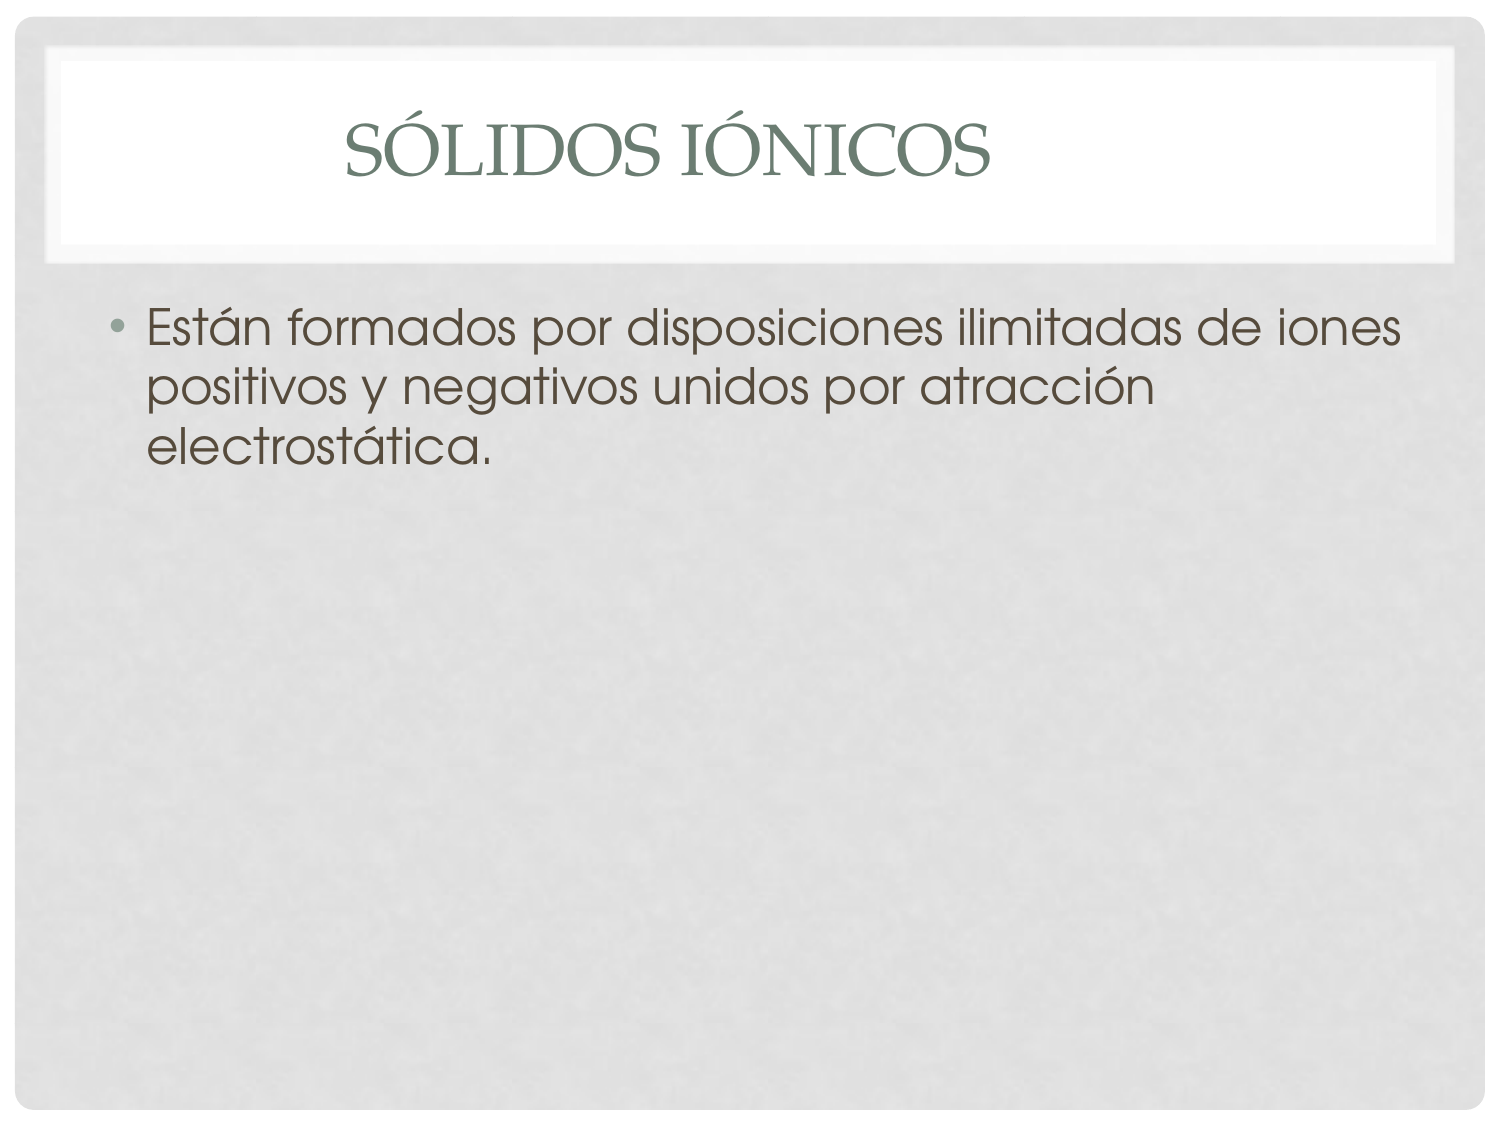

# Sólidos iónicos
Están formados por disposiciones ilimitadas de iones positivos y negativos unidos por atracción electrostática.